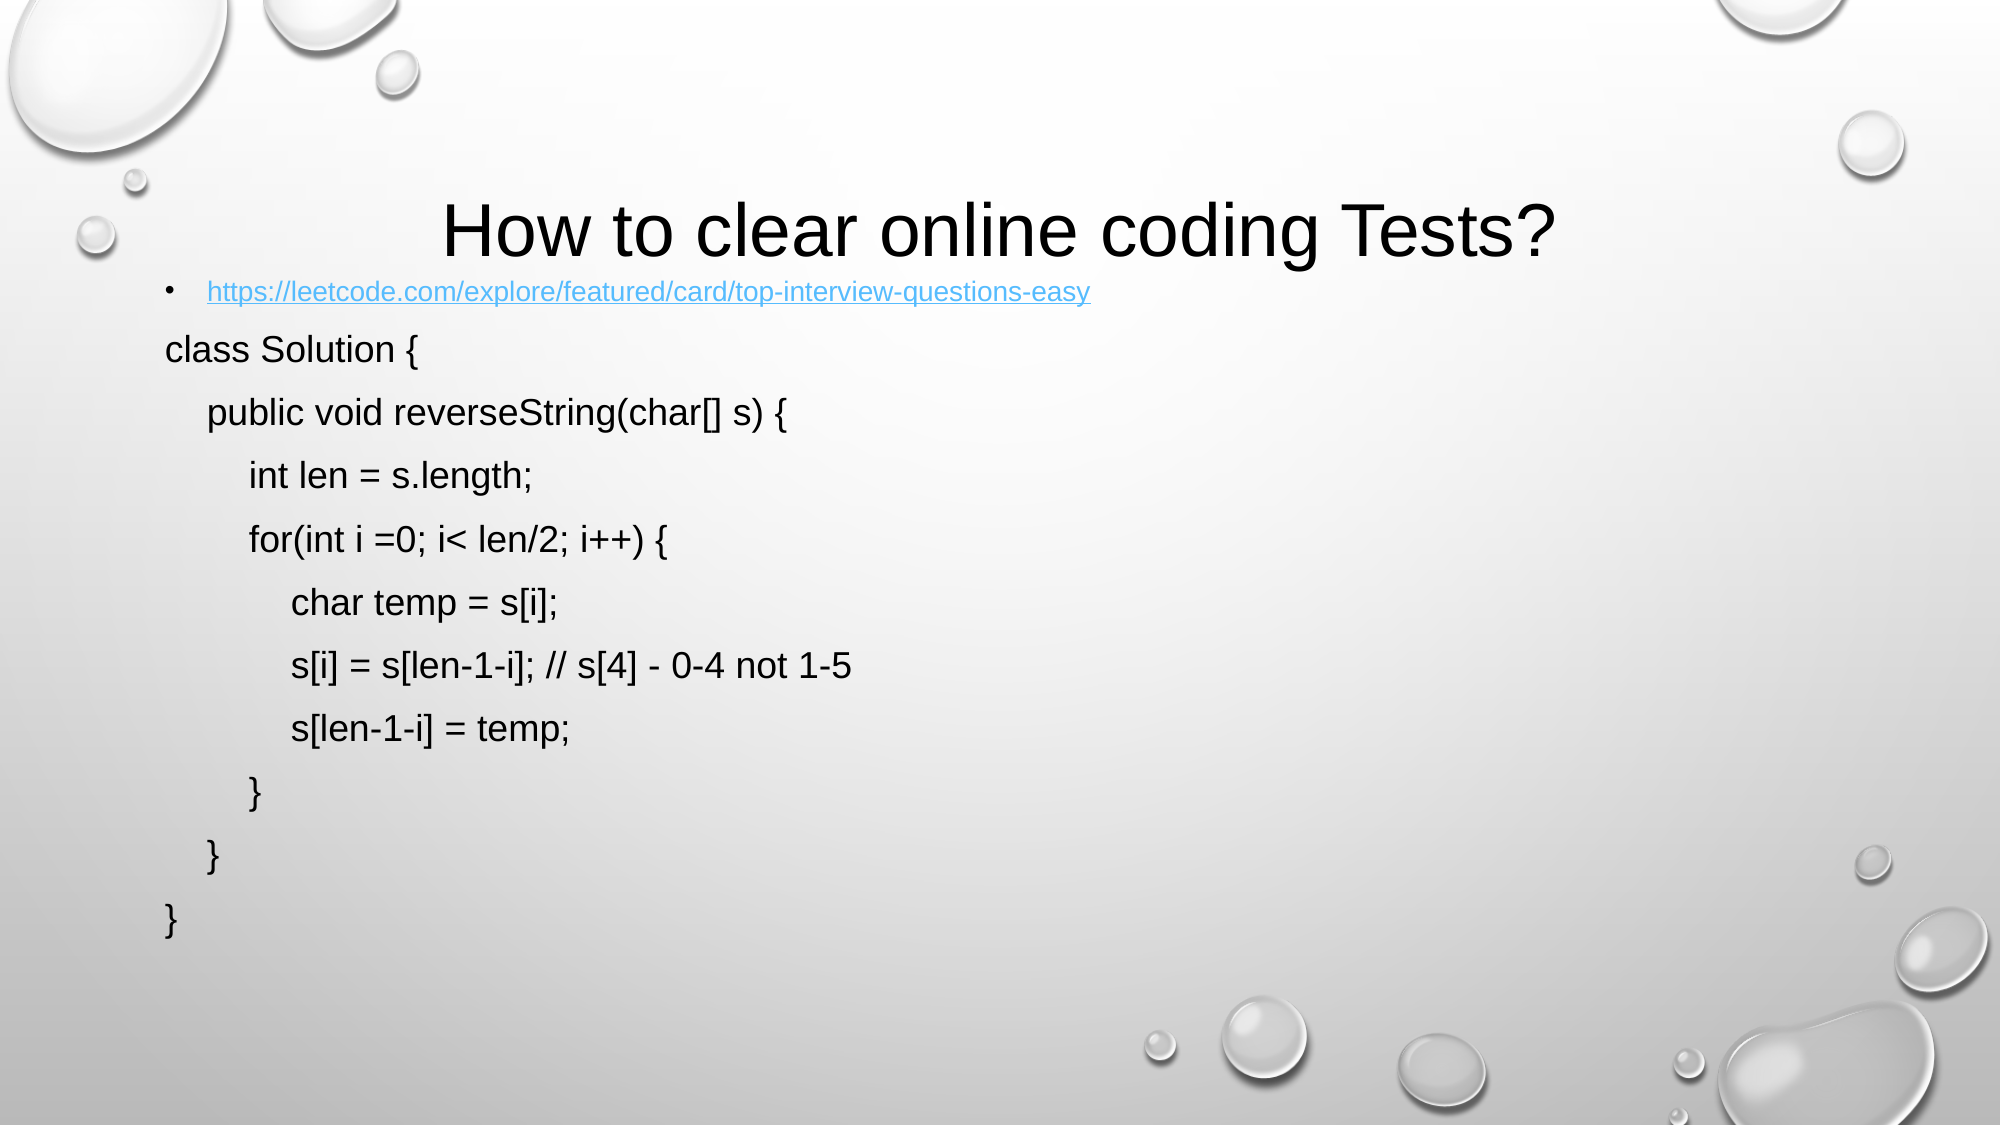

# How to clear online coding Tests?

https://leetcode.com/explore/featured/card/top-interview-questions-easy
class Solution {
    public void reverseString(char[] s) {
        int len = s.length;
        for(int i =0; i< len/2; i++) {
            char temp = s[i];
            s[i] = s[len-1-i]; // s[4] - 0-4 not 1-5
            s[len-1-i] = temp;
        }
    }
}